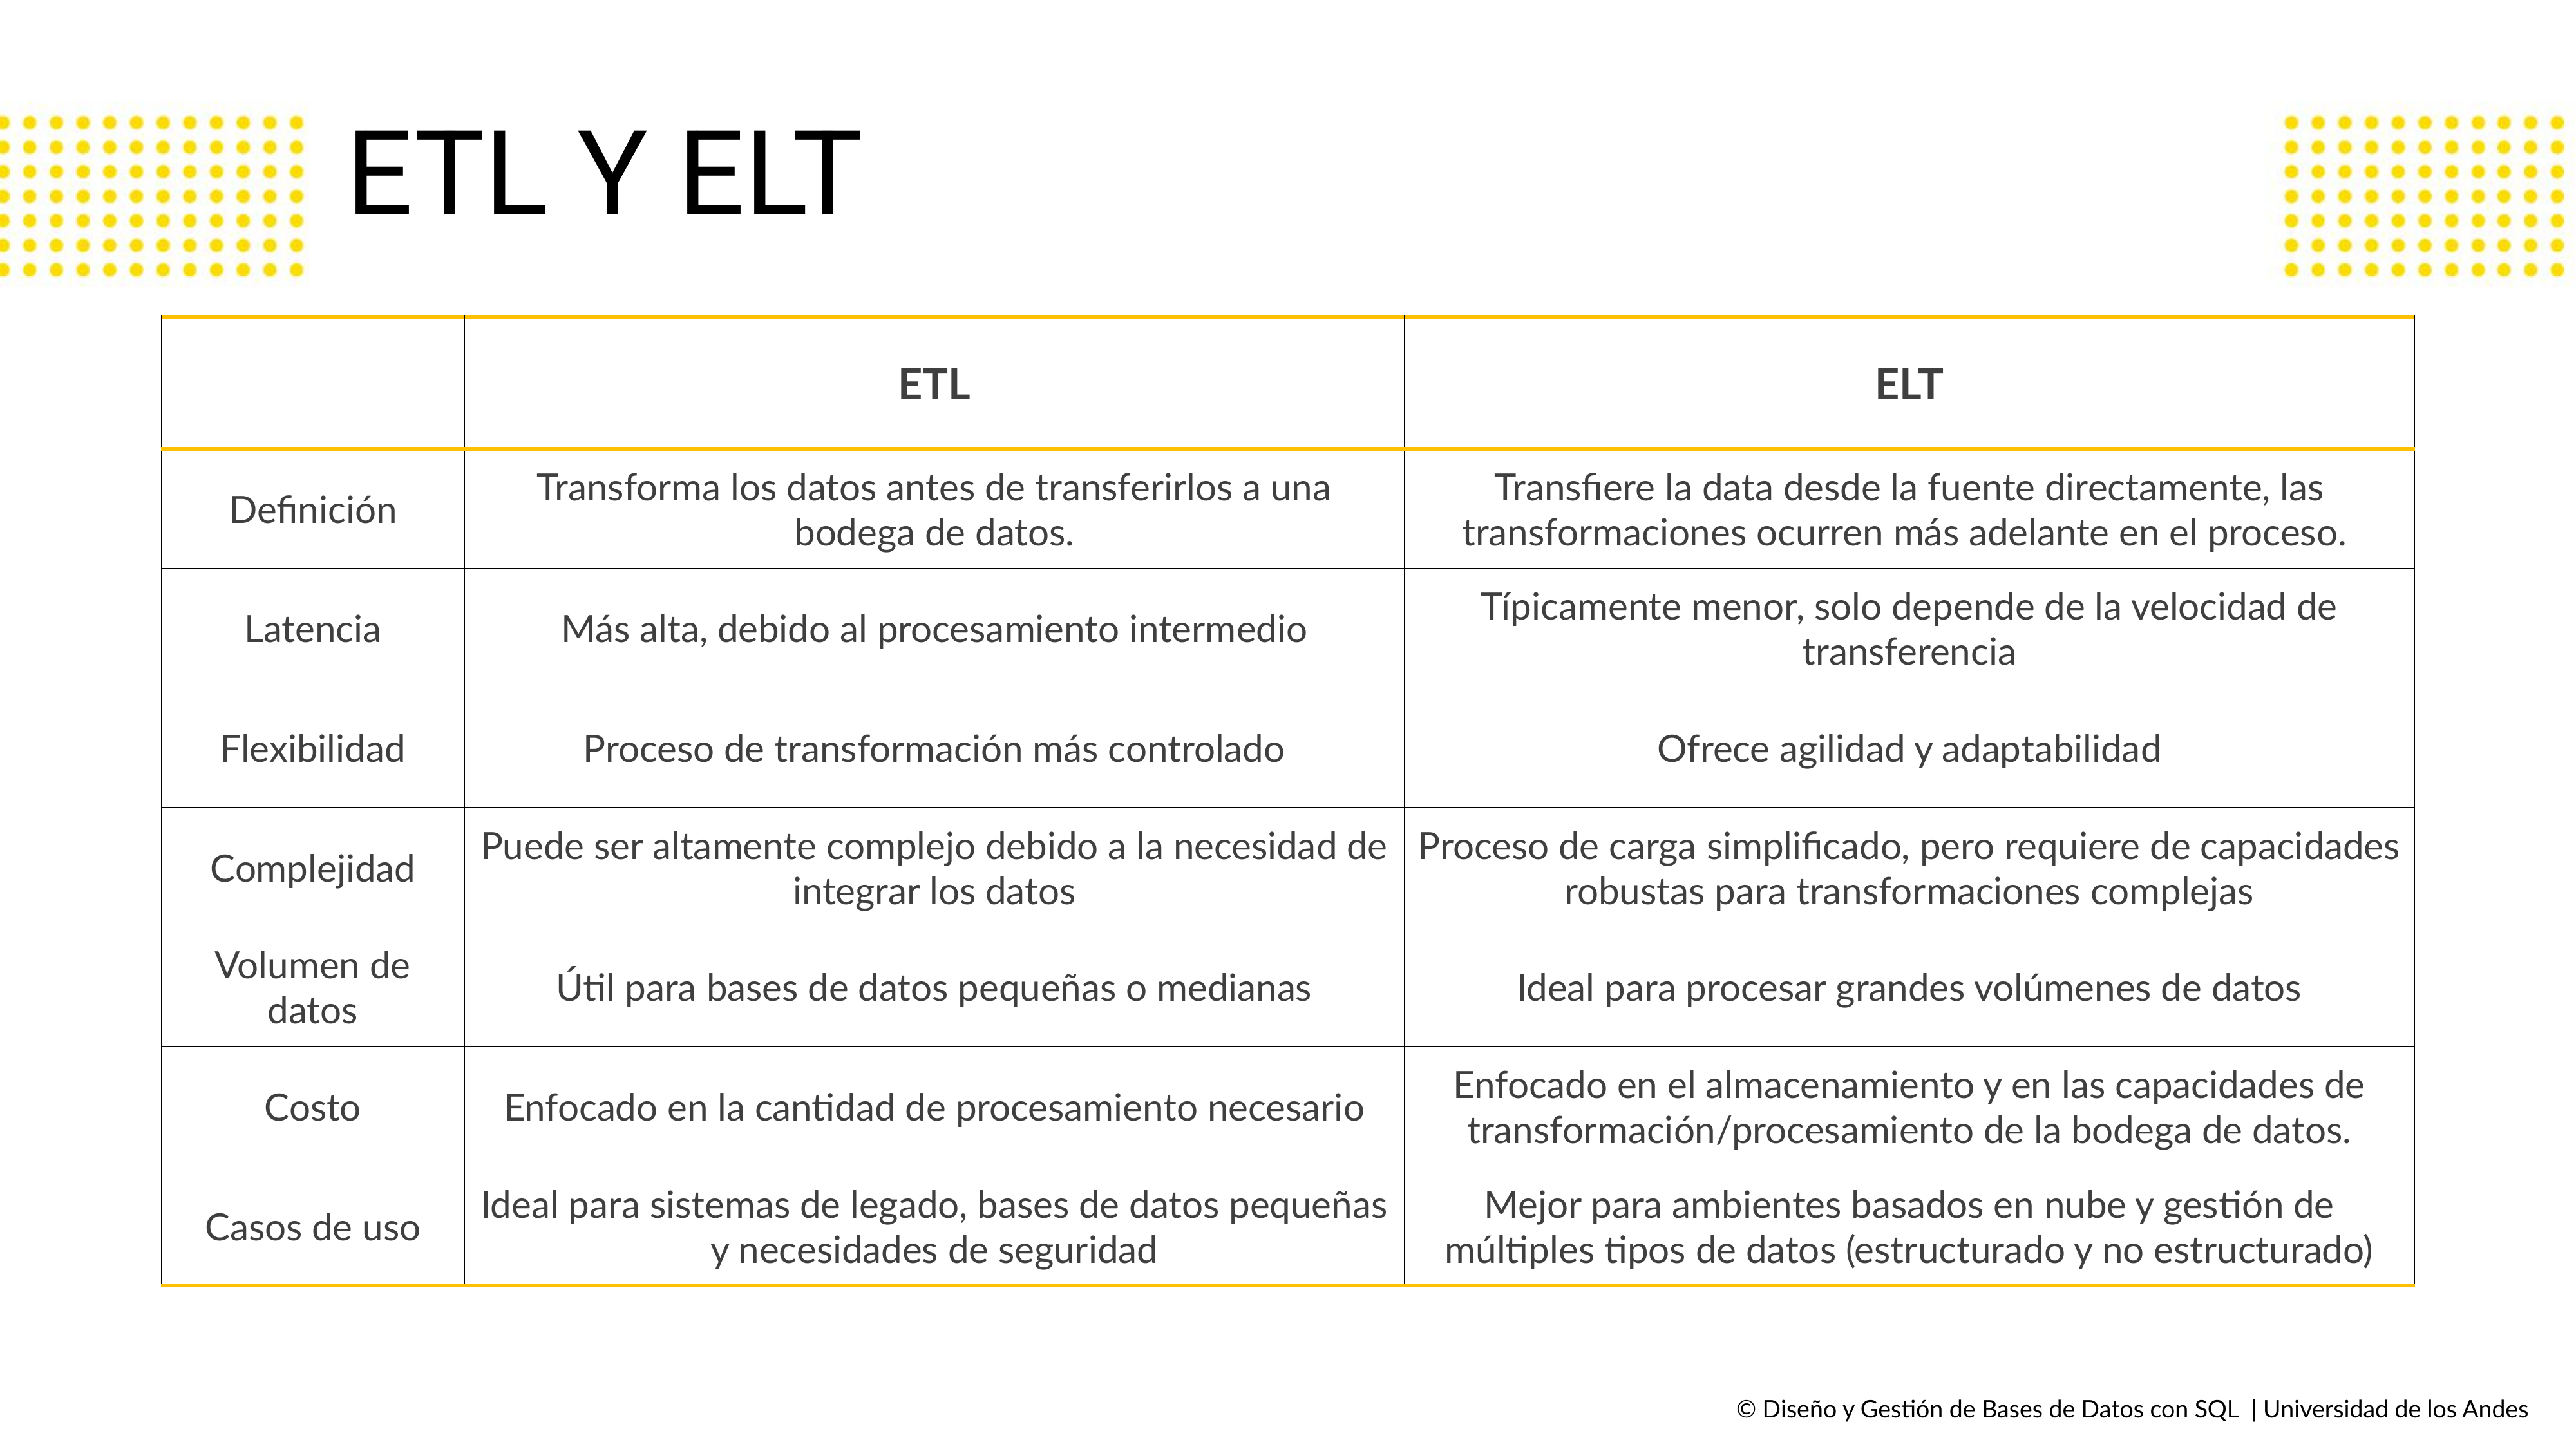

# ETL Y ELT
|  | ETL | ELT |
| --- | --- | --- |
| Definición | Transforma los datos antes de transferirlos a una bodega de datos. | Transfiere la data desde la fuente directamente, las transformaciones ocurren más adelante en el proceso. |
| Latencia | Más alta, debido al procesamiento intermedio | Típicamente menor, solo depende de la velocidad de transferencia |
| Flexibilidad | Proceso de transformación más controlado | Ofrece agilidad y adaptabilidad |
| Complejidad | Puede ser altamente complejo debido a la necesidad de integrar los datos | Proceso de carga simplificado, pero requiere de capacidades robustas para transformaciones complejas |
| Volumen de datos | Útil para bases de datos pequeñas o medianas | Ideal para procesar grandes volúmenes de datos |
| Costo | Enfocado en la cantidad de procesamiento necesario | Enfocado en el almacenamiento y en las capacidades de transformación/procesamiento de la bodega de datos. |
| Casos de uso | Ideal para sistemas de legado, bases de datos pequeñas y necesidades de seguridad | Mejor para ambientes basados en nube y gestión de múltiples tipos de datos (estructurado y no estructurado) |
© Diseño y Gestión de Bases de Datos con SQL  | Universidad de los Andes